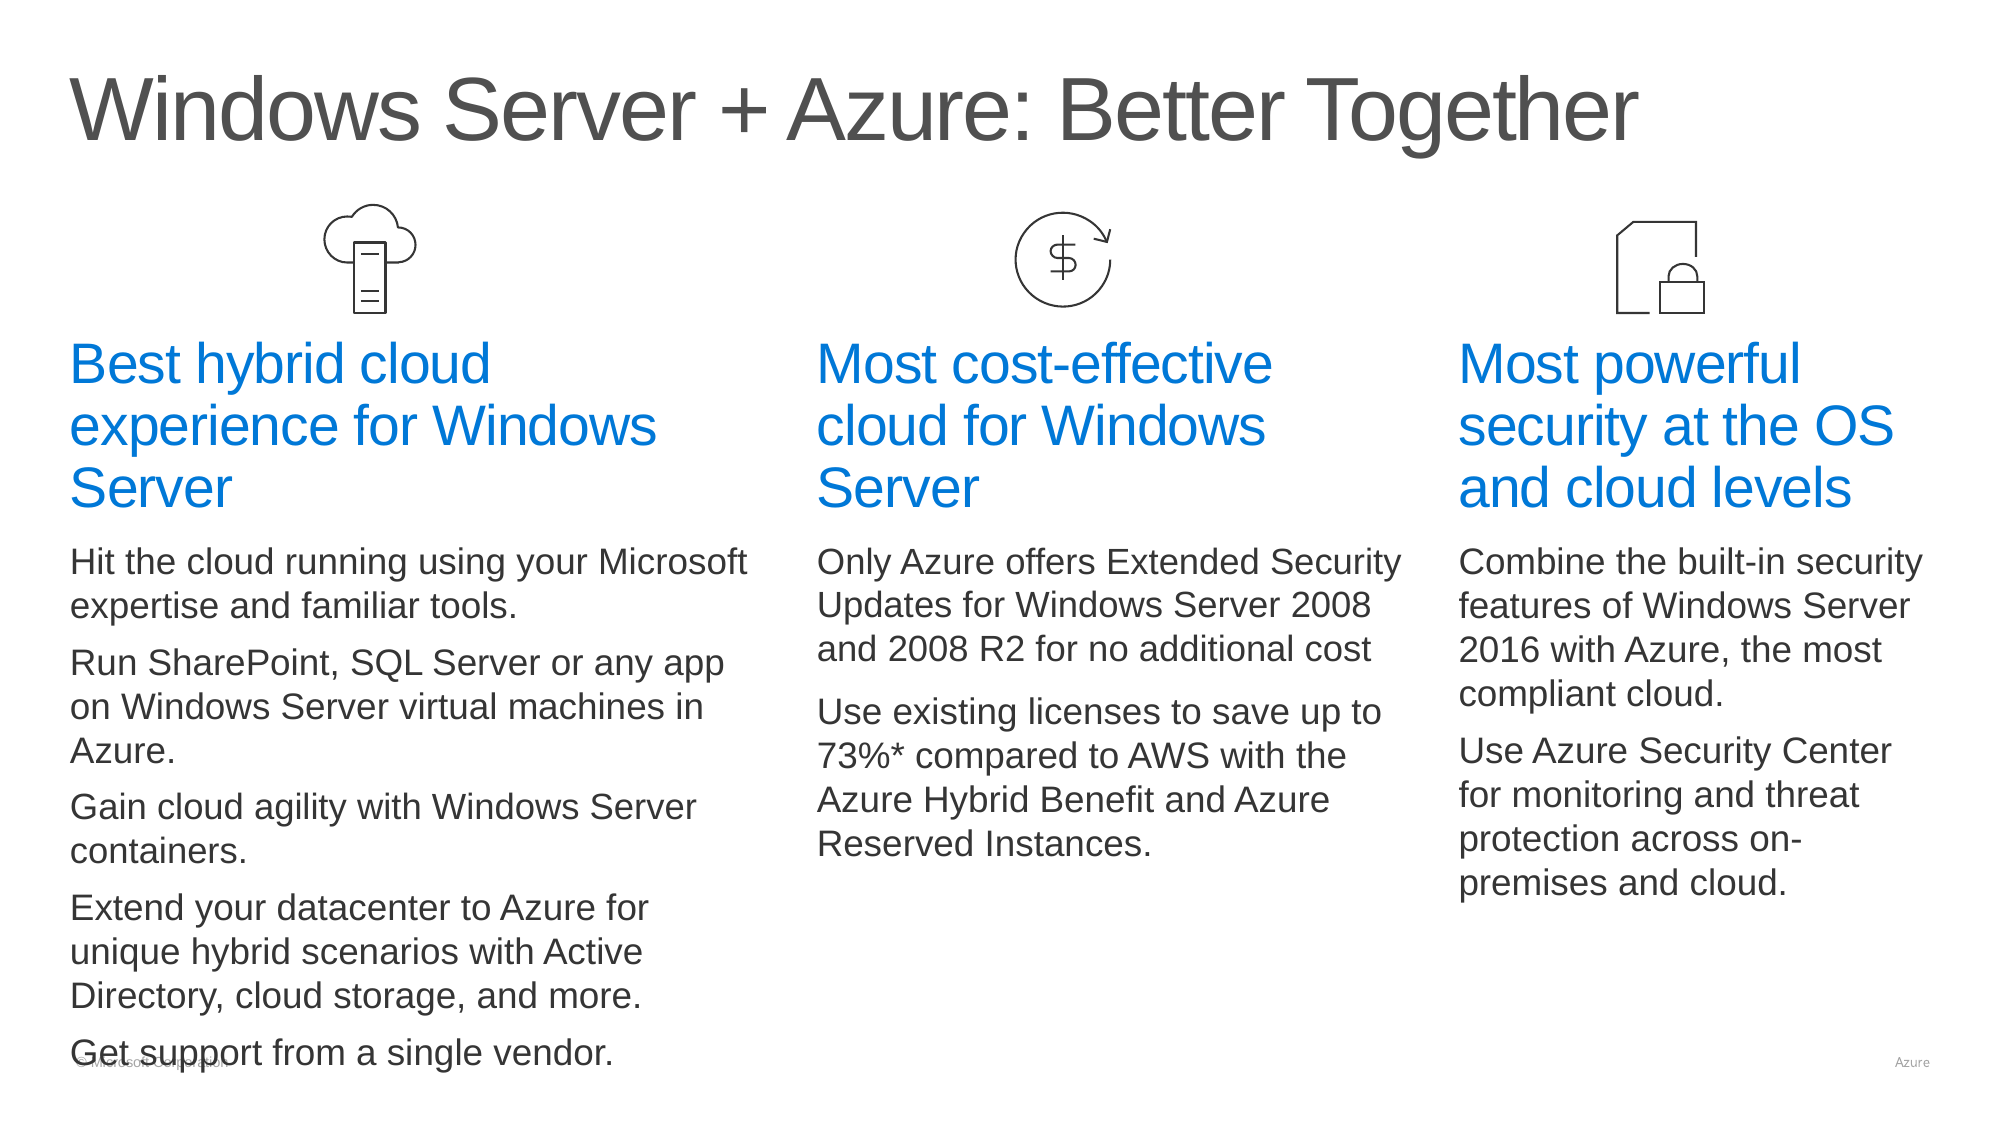

Windows Server + Azure: Better Together

Best hybrid cloud experience for Windows Server
Hit the cloud running using your Microsoft expertise and familiar tools.
Run SharePoint, SQL Server or any app on Windows Server virtual machines in Azure.
Gain cloud agility with Windows Server containers.
Extend your datacenter to Azure for unique hybrid scenarios with Active Directory, cloud storage, and more.
Get support from a single vendor.
Most cost-effective cloud for Windows Server
Only Azure offers Extended Security Updates for Windows Server 2008 and 2008 R2 for no additional cost
Use existing licenses to save up to 73%* compared to AWS with the Azure Hybrid Benefit and Azure Reserved Instances.
Most powerful security at the OS and cloud levels
Combine the built-in security features of Windows Server 2016 with Azure, the most compliant cloud.
Use Azure Security Center
for monitoring and threat protection across on-premises and cloud.